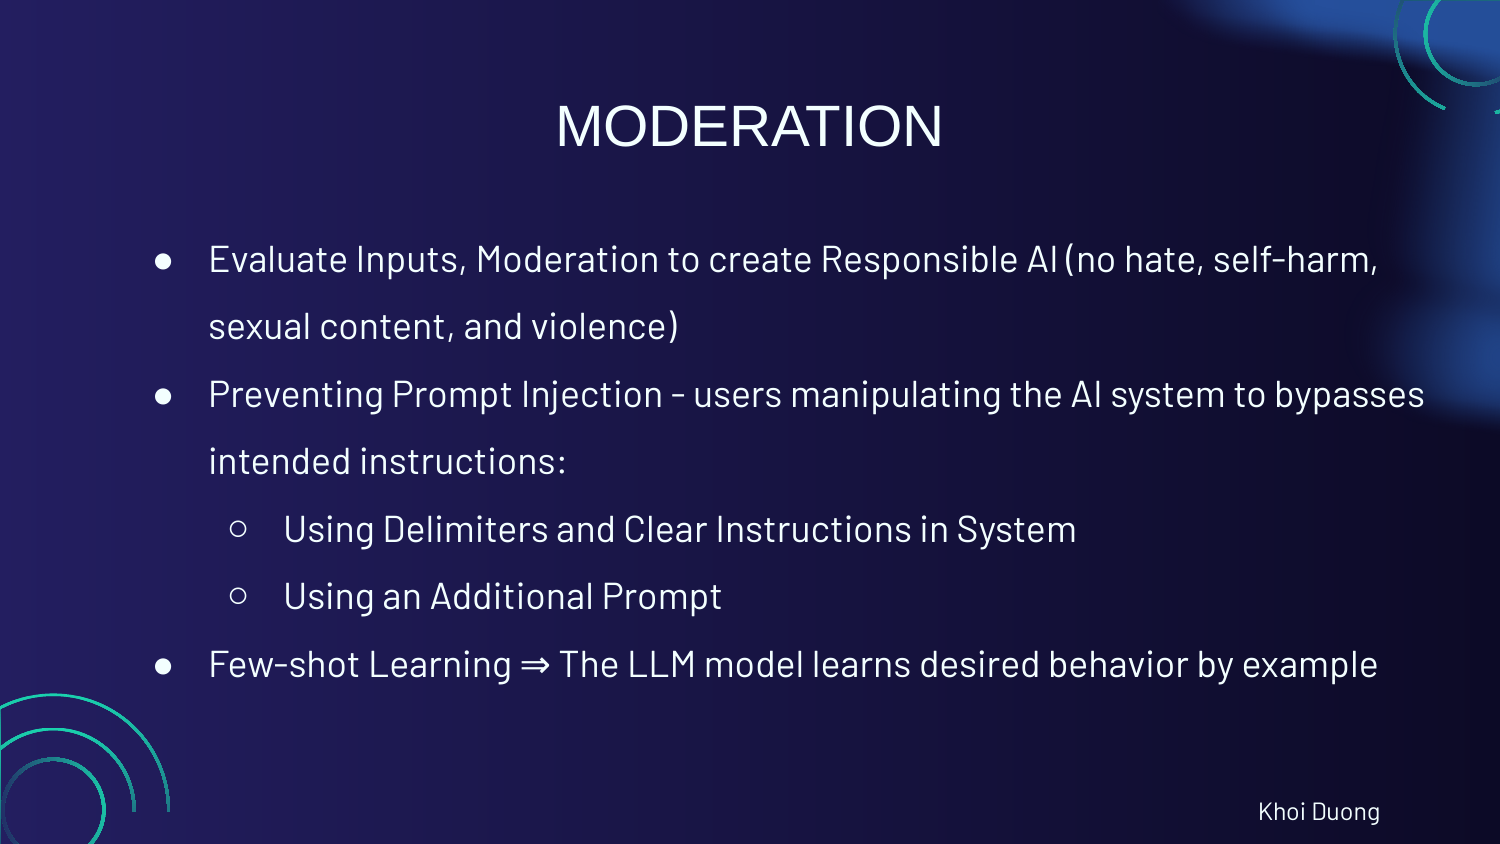

# MODERATION
Evaluate Inputs, Moderation to create Responsible AI (no hate, self-harm, sexual content, and violence)
Preventing Prompt Injection - users manipulating the AI system to bypasses intended instructions:
Using Delimiters and Clear Instructions in System
Using an Additional Prompt
Few-shot Learning ⇒ The LLM model learns desired behavior by example
Khoi Duong